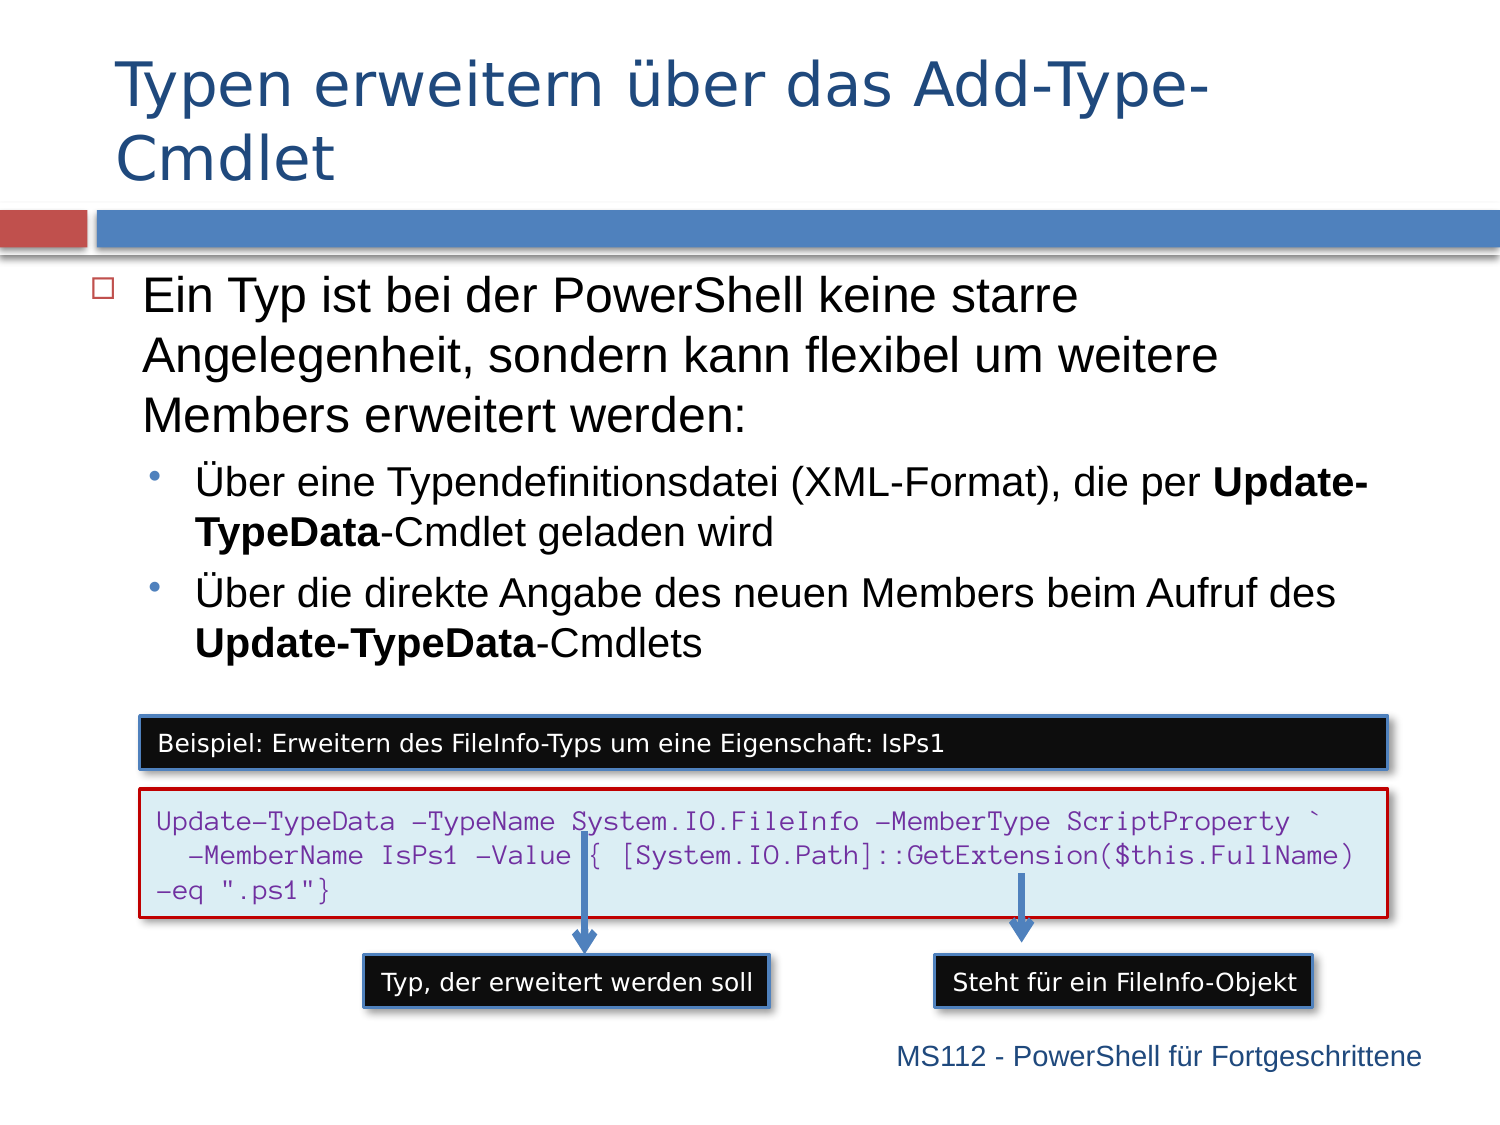

# Typen erweitern über das Add-Type-Cmdlet
Ein Typ ist bei der PowerShell keine starre Angelegenheit, sondern kann flexibel um weitere Members erweitert werden:
Über eine Typendefinitionsdatei (XML-Format), die per Update-TypeData-Cmdlet geladen wird
Über die direkte Angabe des neuen Members beim Aufruf des Update-TypeData-Cmdlets

Beispiel: Erweitern des FileInfo-Typs um eine Eigenschaft: IsPs1
Update-TypeData -TypeName System.IO.FileInfo -MemberType ScriptProperty `
  -MemberName IsPs1 -Value { [System.IO.Path]::GetExtension($this.FullName) -eq ".ps1"}
Typ, der erweitert werden soll
Steht für ein FileInfo-Objekt
MS112 - PowerShell für Fortgeschrittene